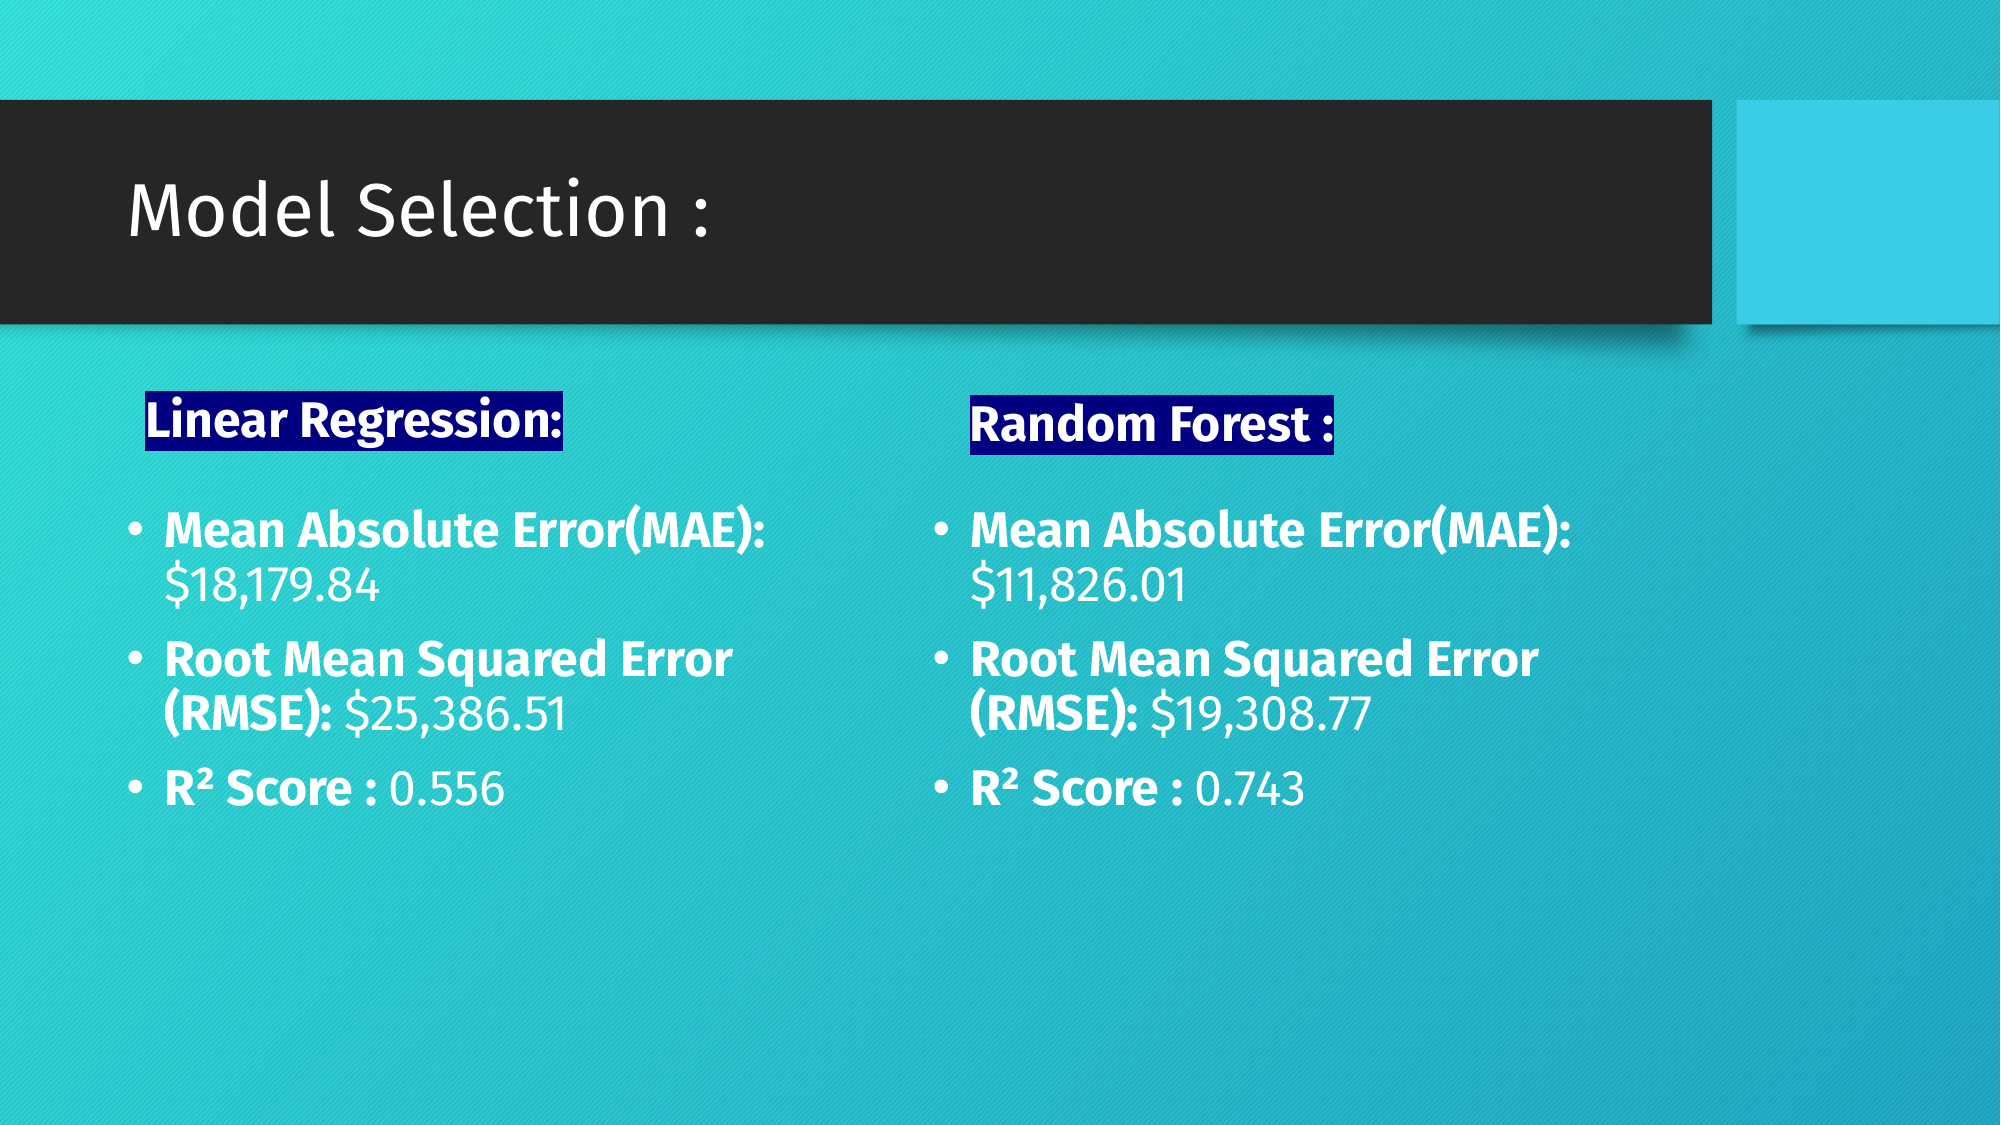

# Model Selection :
Linear Regression:
Random Forest :
Mean Absolute Error(MAE): $18,179.84
Root Mean Squared Error (RMSE): $25,386.51
R² Score : 0.556

Mean Absolute Error(MAE): $11,826.01
Root Mean Squared Error (RMSE): $19,308.77
R² Score : 0.743